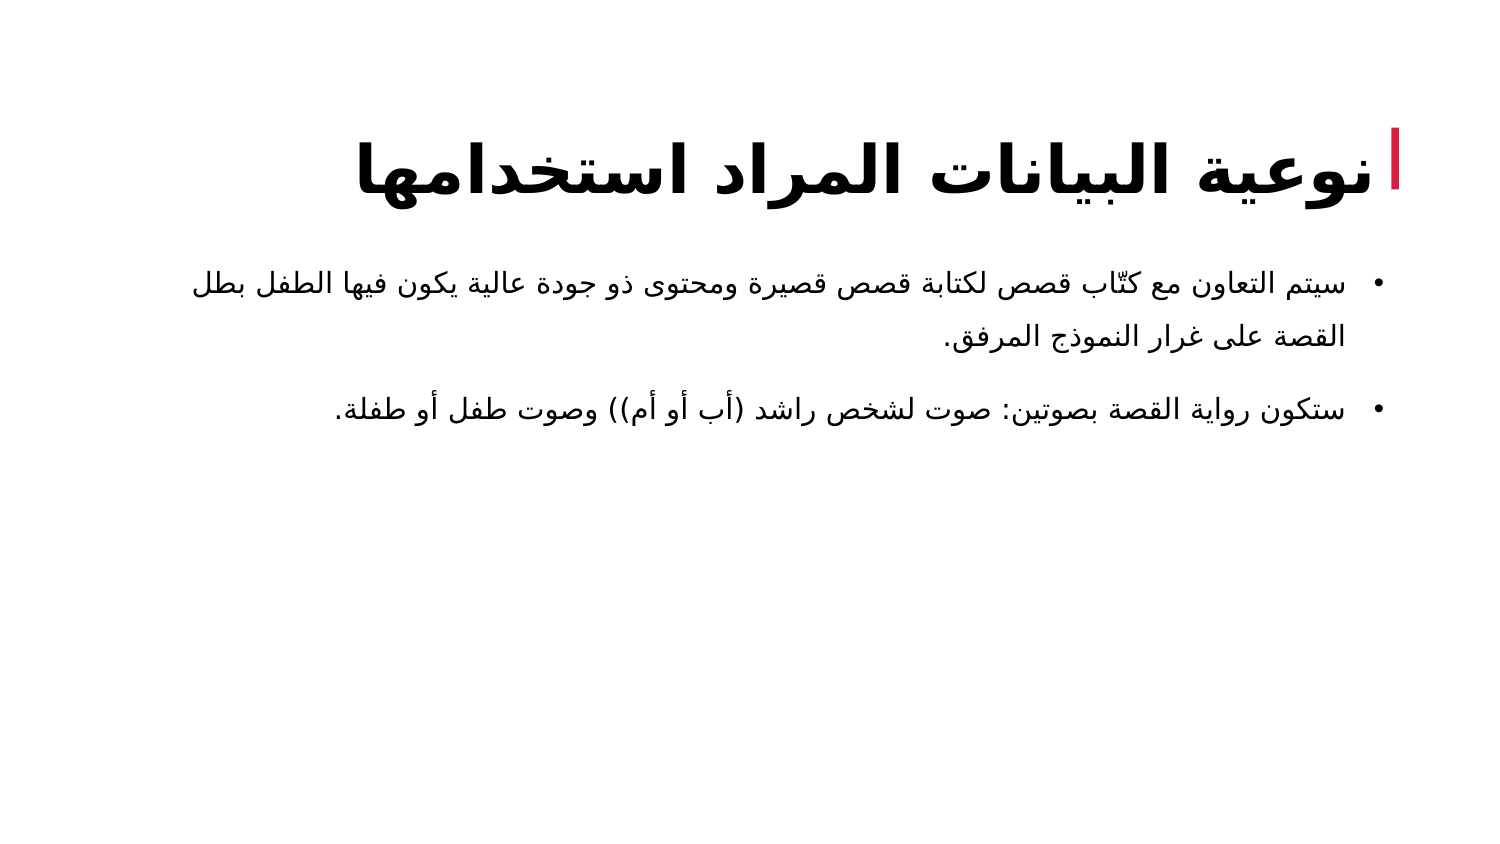

# نوعية البيانات المراد استخدامها

سيتم التعاون مع كتّاب قصص لكتابة قصص قصيرة ومحتوى ذو جودة عالية يكون فيها الطفل بطل القصة على غرار النموذج المرفق.
ستكون رواية القصة بصوتين: صوت لشخص راشد (أب أو أم)) وصوت طفل أو طفلة.